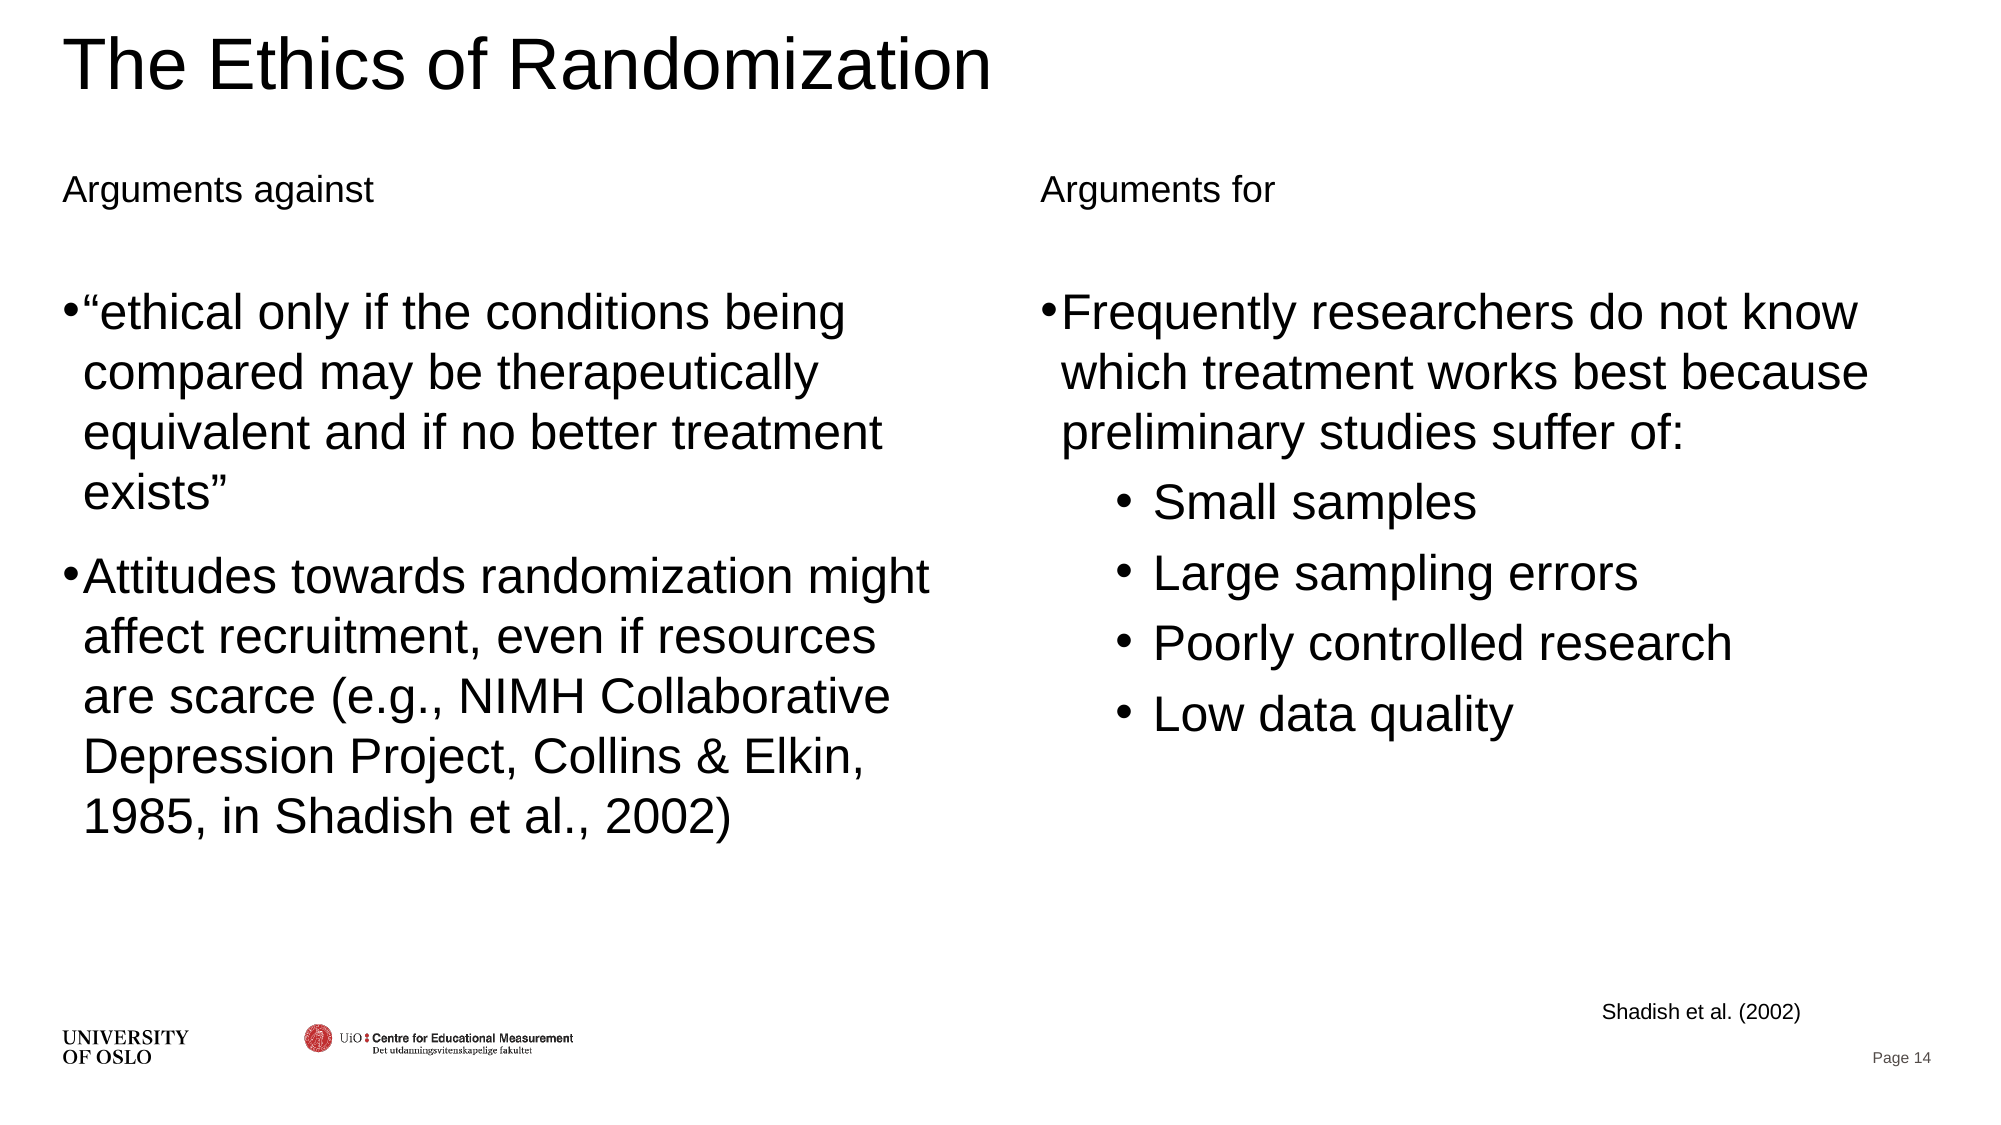

# The Ethics of Randomization
Arguments against
Arguments for
“ethical only if the conditions being compared may be therapeutically equivalent and if no better treatment exists”
Attitudes towards randomization might affect recruitment, even if resources are scarce (e.g., NIMH Collaborative Depression Project, Collins & Elkin, 1985, in Shadish et al., 2002)
Frequently researchers do not know which treatment works best because preliminary studies suffer of:
Small samples
Large sampling errors
Poorly controlled research
Low data quality
Shadish et al. (2002)

Page 14